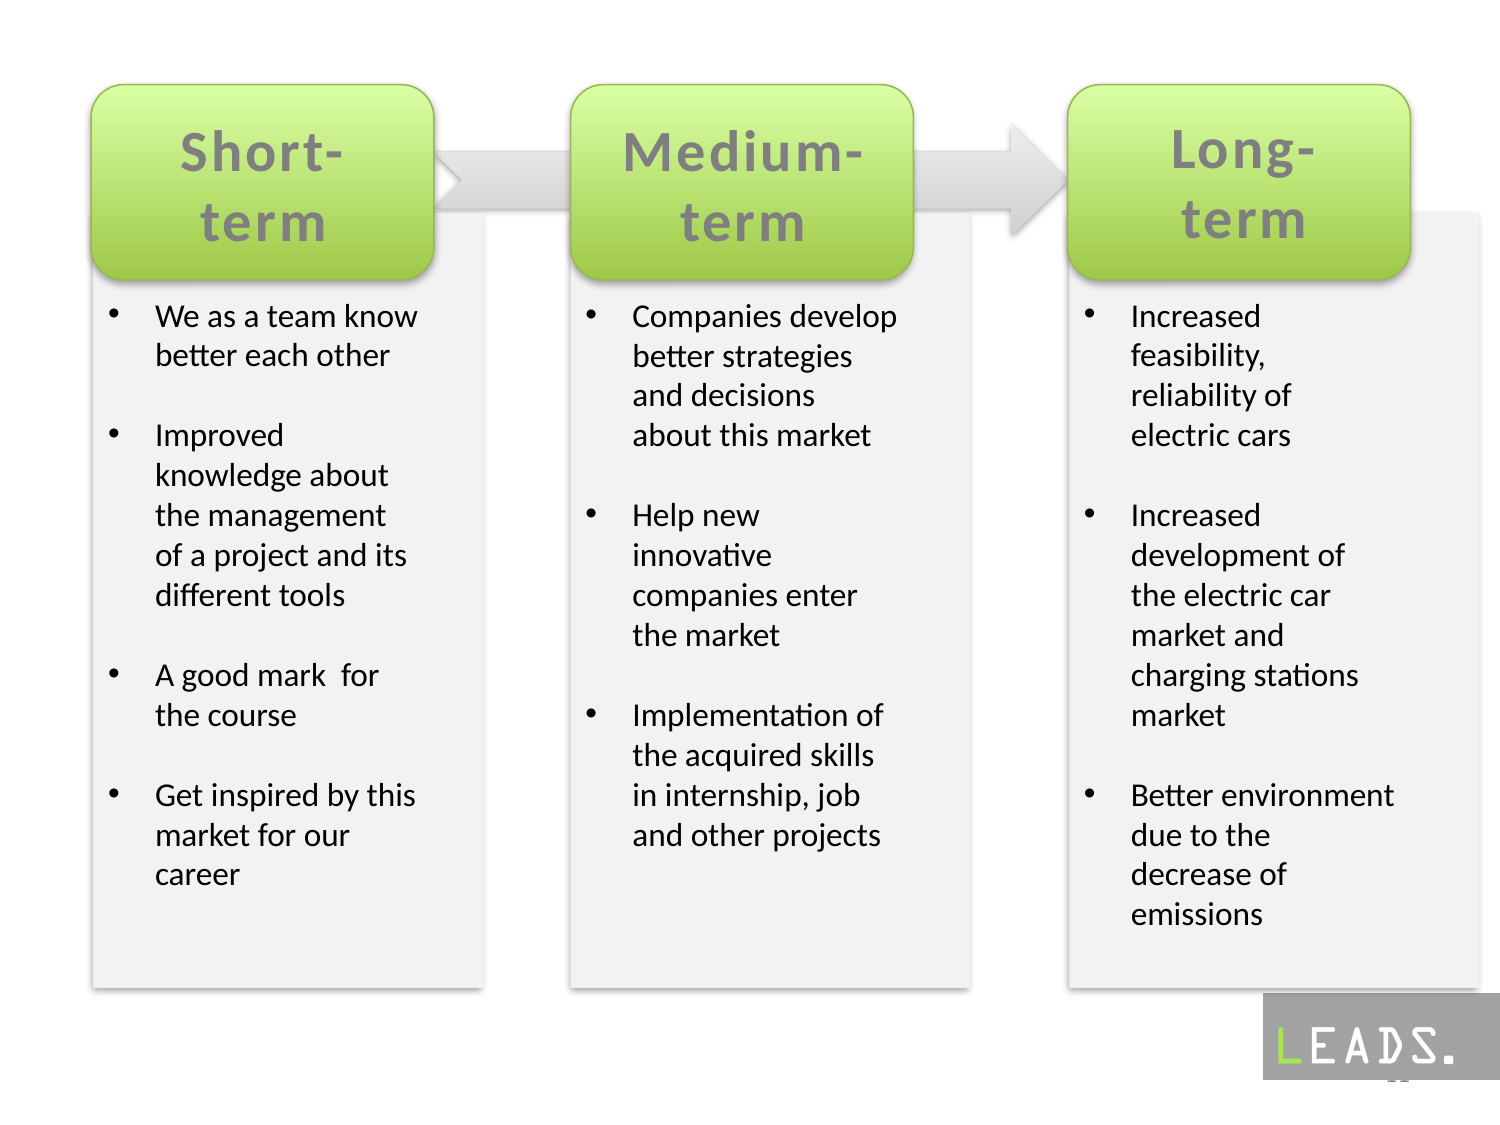

Long-term
Short-term
Medium-
term

We as a team know better each other

Improved knowledge about the management of a project and its different tools

A good mark  for the course

Get inspired by this market for our career
Increased feasibility, reliability of electric cars

Increased development of the electric car market and charging stations market

Better environment due to the decrease of emissions
Companies develop better strategies and decisions about this market

Help new innovative companies enter the market

Implementation of the acquired skills in internship, job and other projects
11